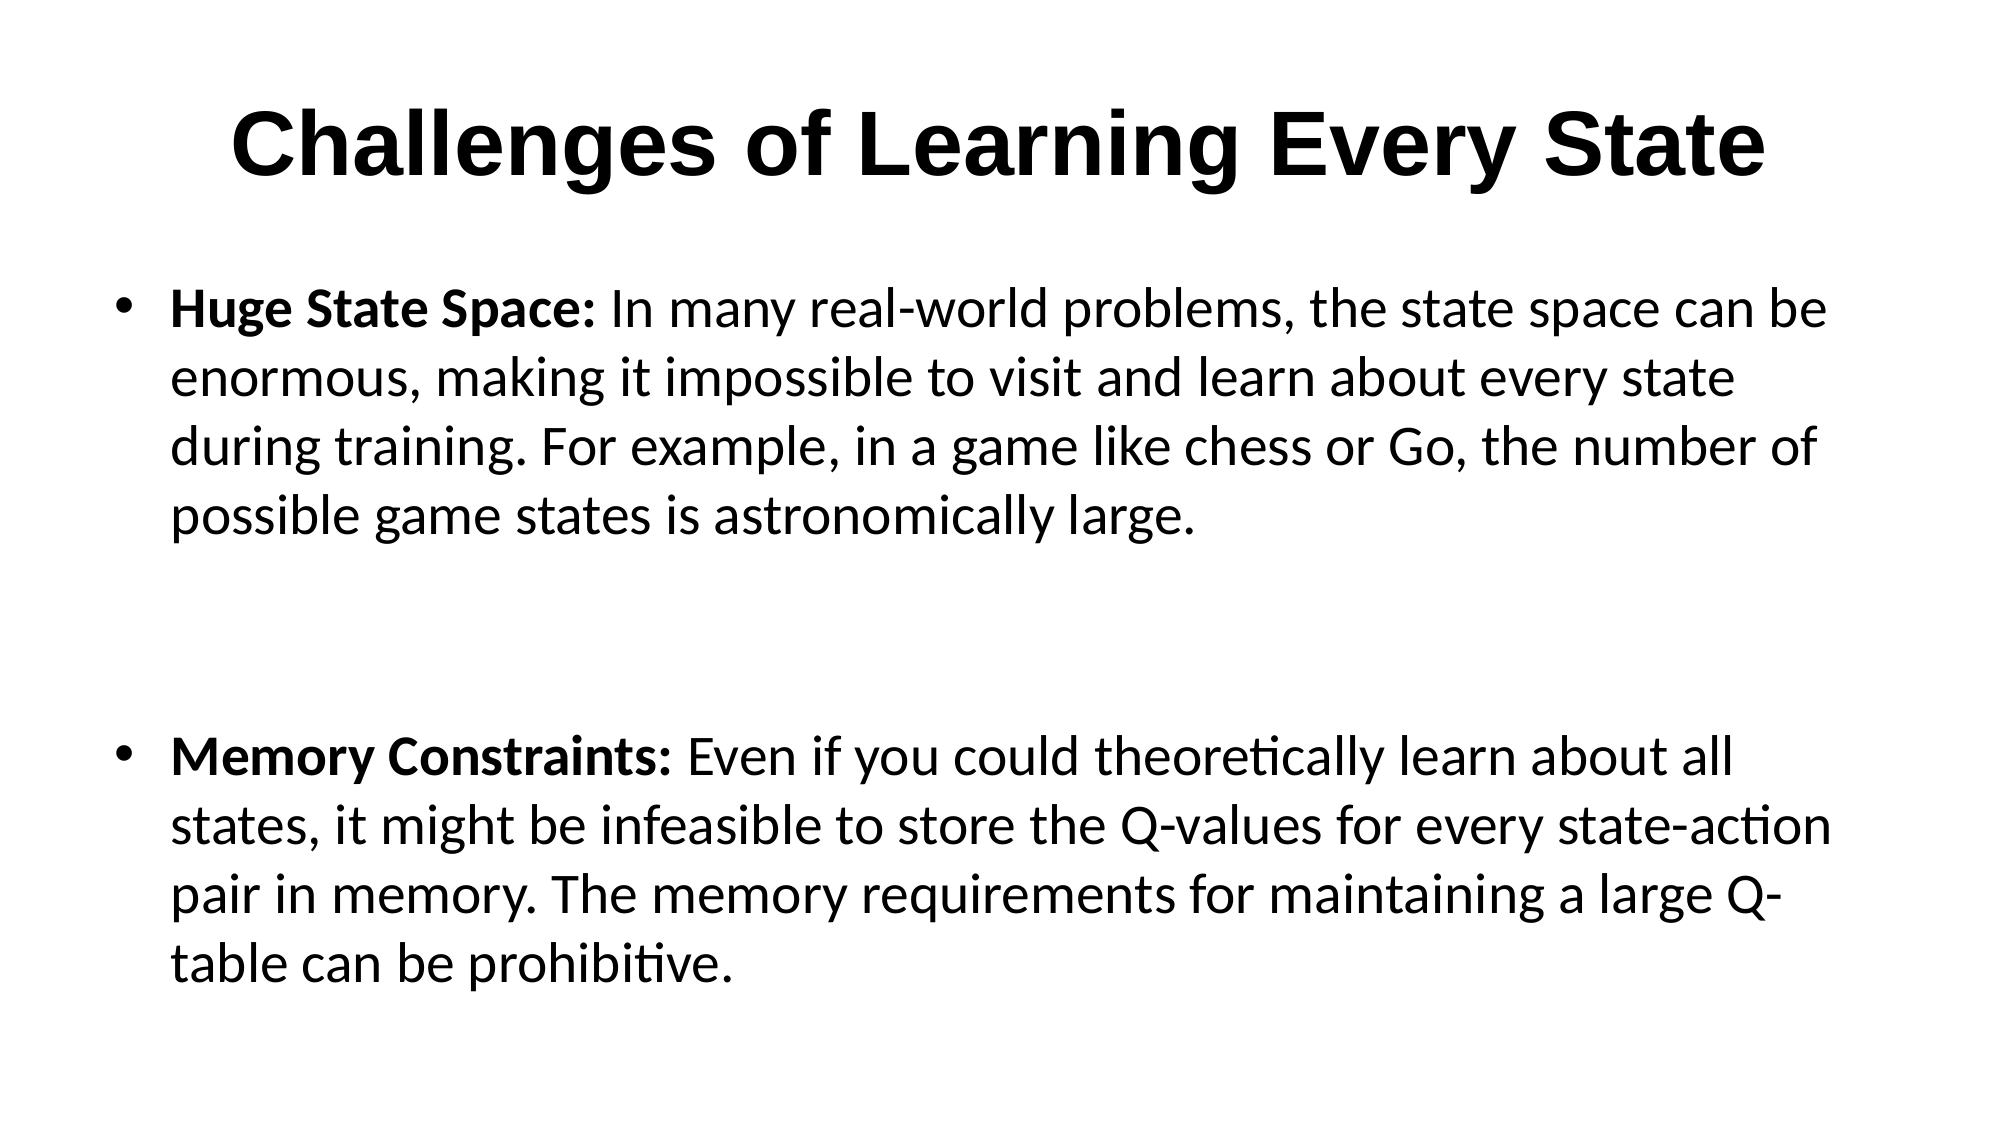

# Challenges of Learning Every State
Huge State Space: In many real-world problems, the state space can be enormous, making it impossible to visit and learn about every state during training. For example, in a game like chess or Go, the number of possible game states is astronomically large.

Memory Constraints: Even if you could theoretically learn about all states, it might be infeasible to store the Q-values for every state-action pair in memory. The memory requirements for maintaining a large Q-table can be prohibitive.